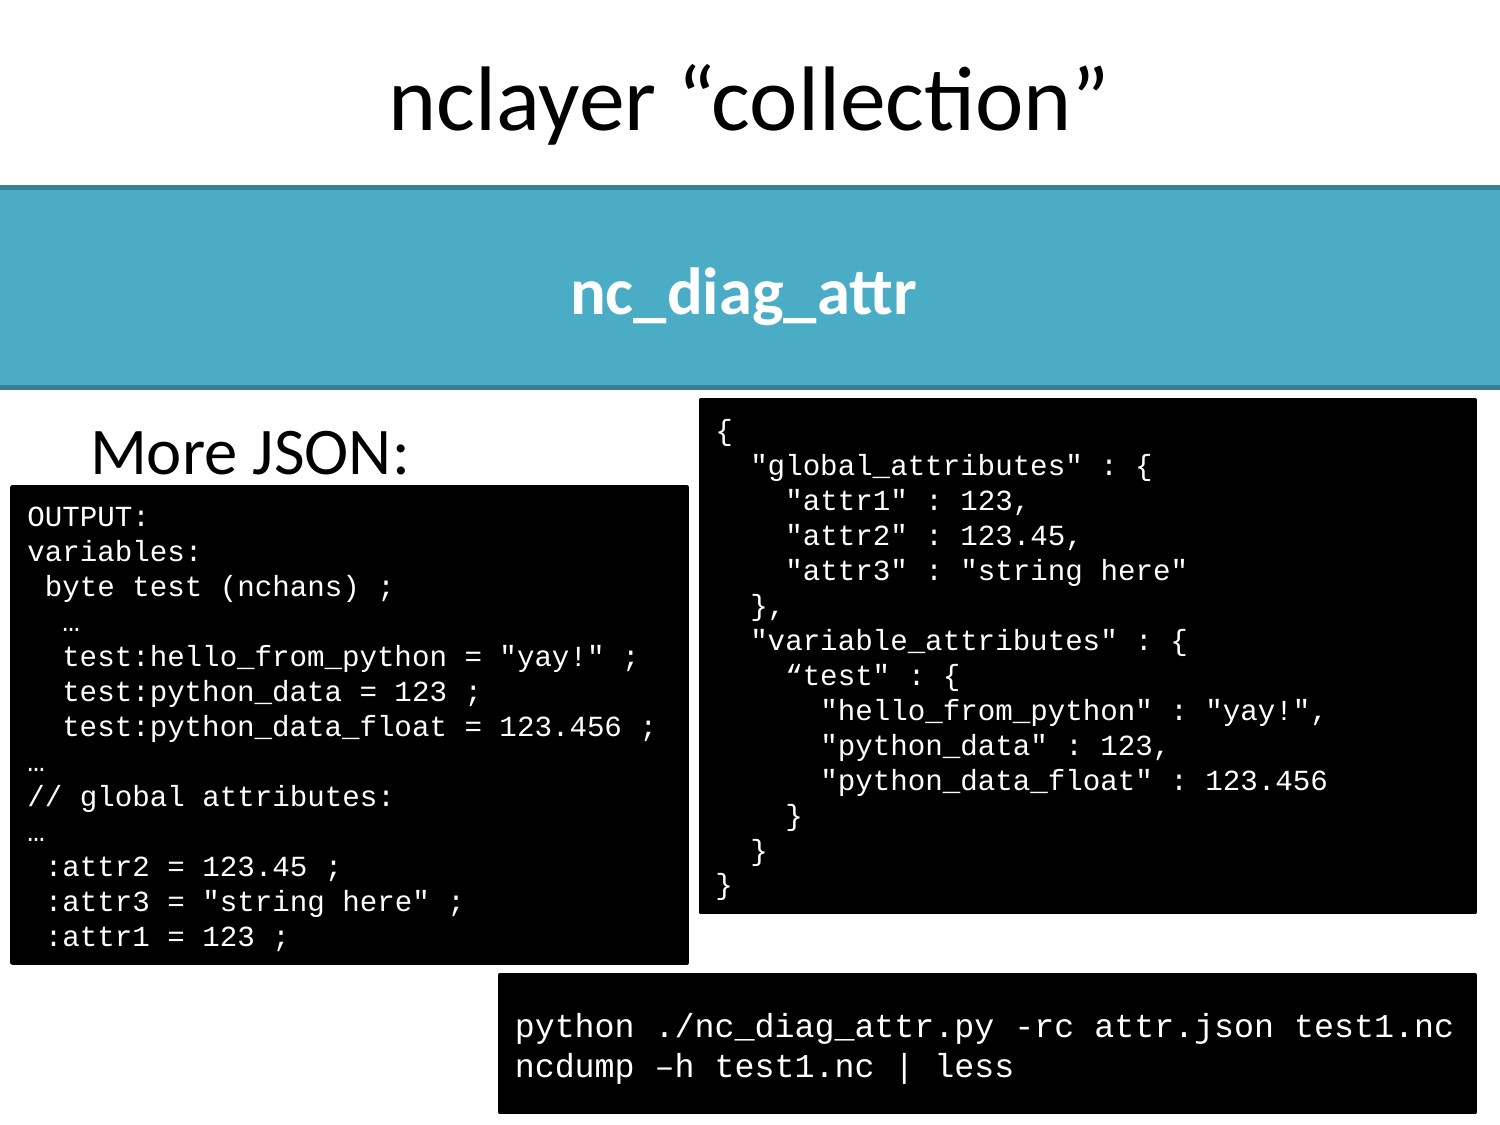

# nclayer “collection”
nc_diag_attr
More JSON:
{
  "global_attributes" : {
    "attr1" : 123,
    "attr2" : 123.45,
    "attr3" : "string here"
  },
  "variable_attributes" : {
    “test" : {
      "hello_from_python" : "yay!",
      "python_data" : 123,
      "python_data_float" : 123.456
    }
  }
}
OUTPUT:
variables:
 byte test (nchans) ;
  …
  test:hello_from_python = "yay!" ;
  test:python_data = 123 ;
  test:python_data_float = 123.456 ;
…
// global attributes:
…
 :attr2 = 123.45 ;
 :attr3 = "string here" ;
 :attr1 = 123 ;
python ./nc_diag_attr.py -rc attr.json test1.nc
ncdump –h test1.nc | less